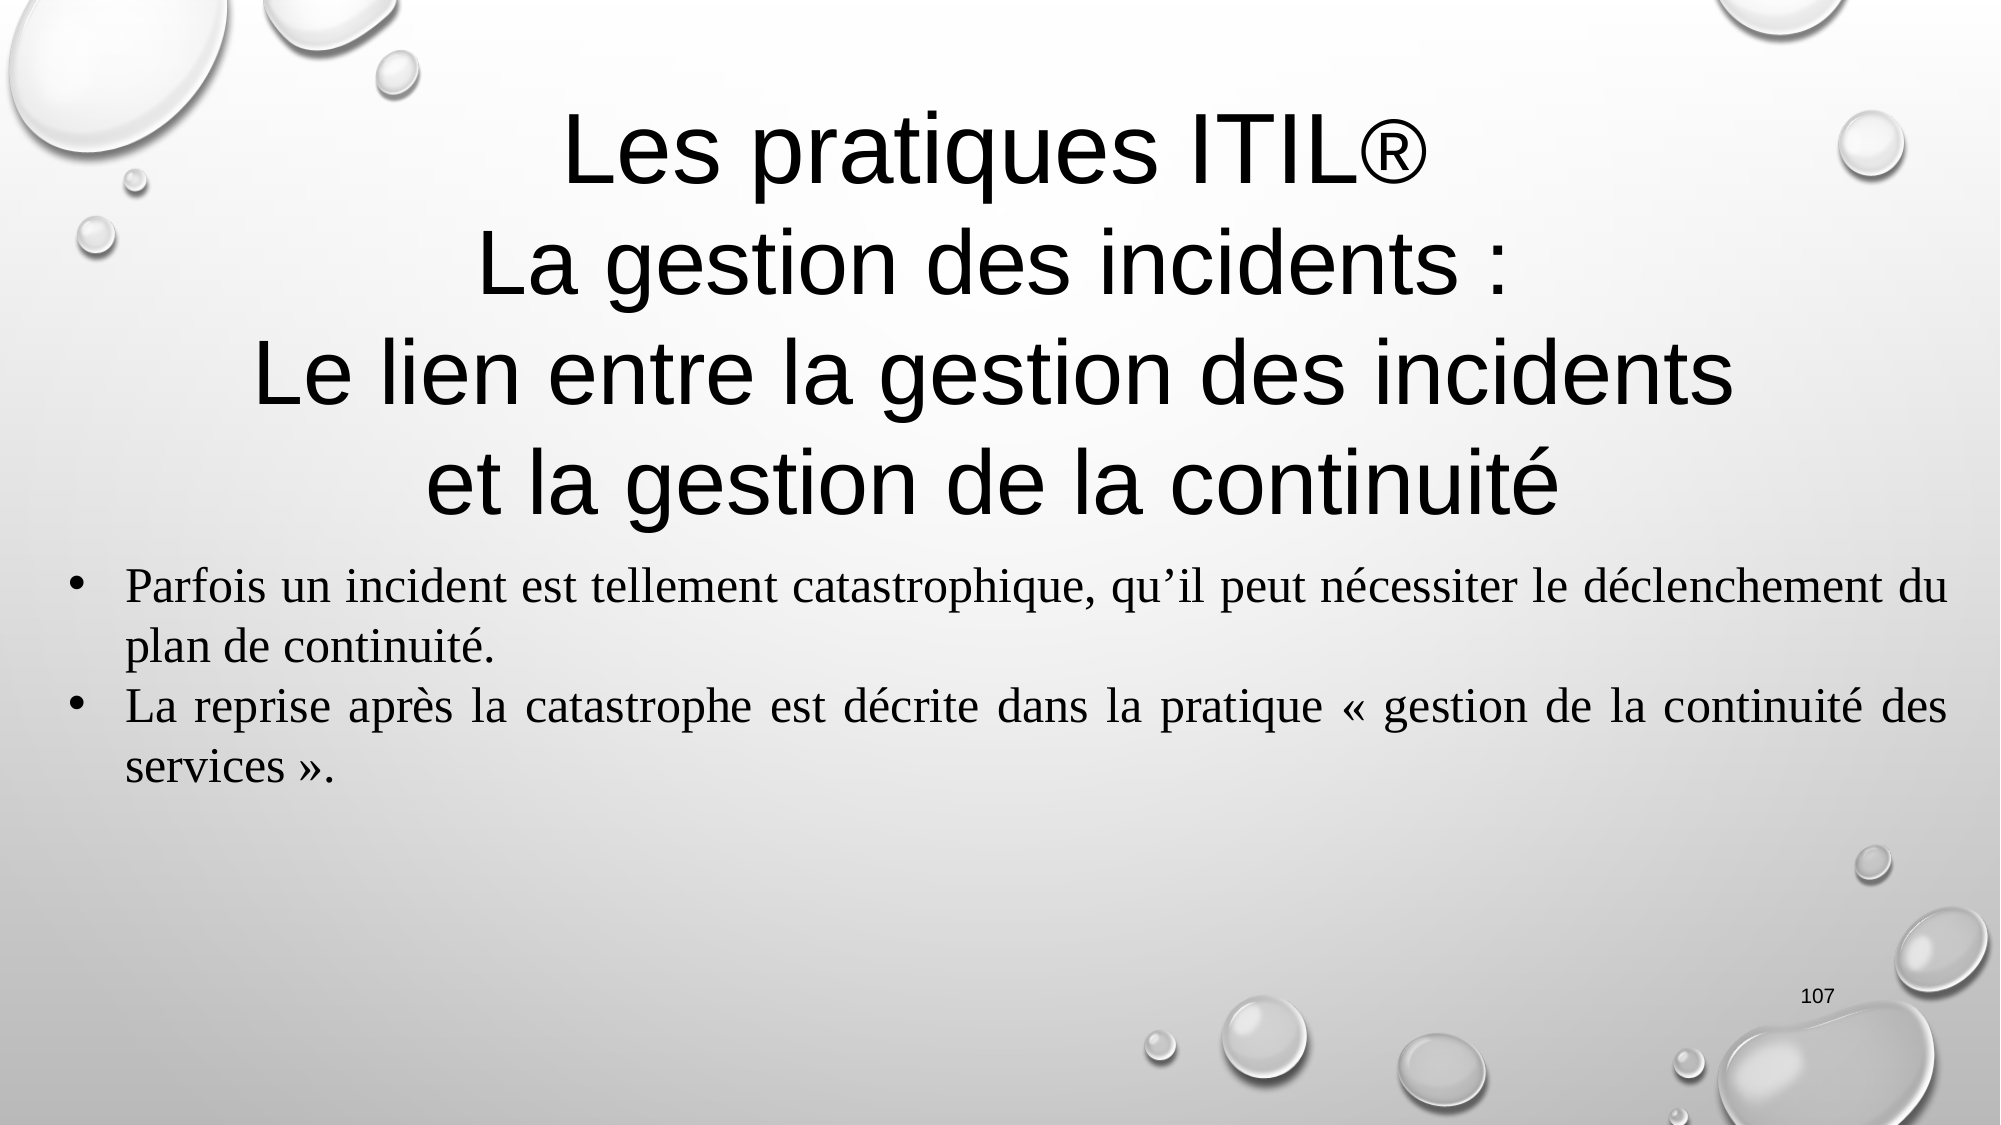

Les pratiques ITIL®
La gestion des incidents :
Le lien entre la gestion des incidents
et la gestion de la continuité
Parfois un incident est tellement catastrophique, qu’il peut nécessiter le déclenchement du plan de continuité.
La reprise après la catastrophe est décrite dans la pratique « gestion de la continuité des services ».
107